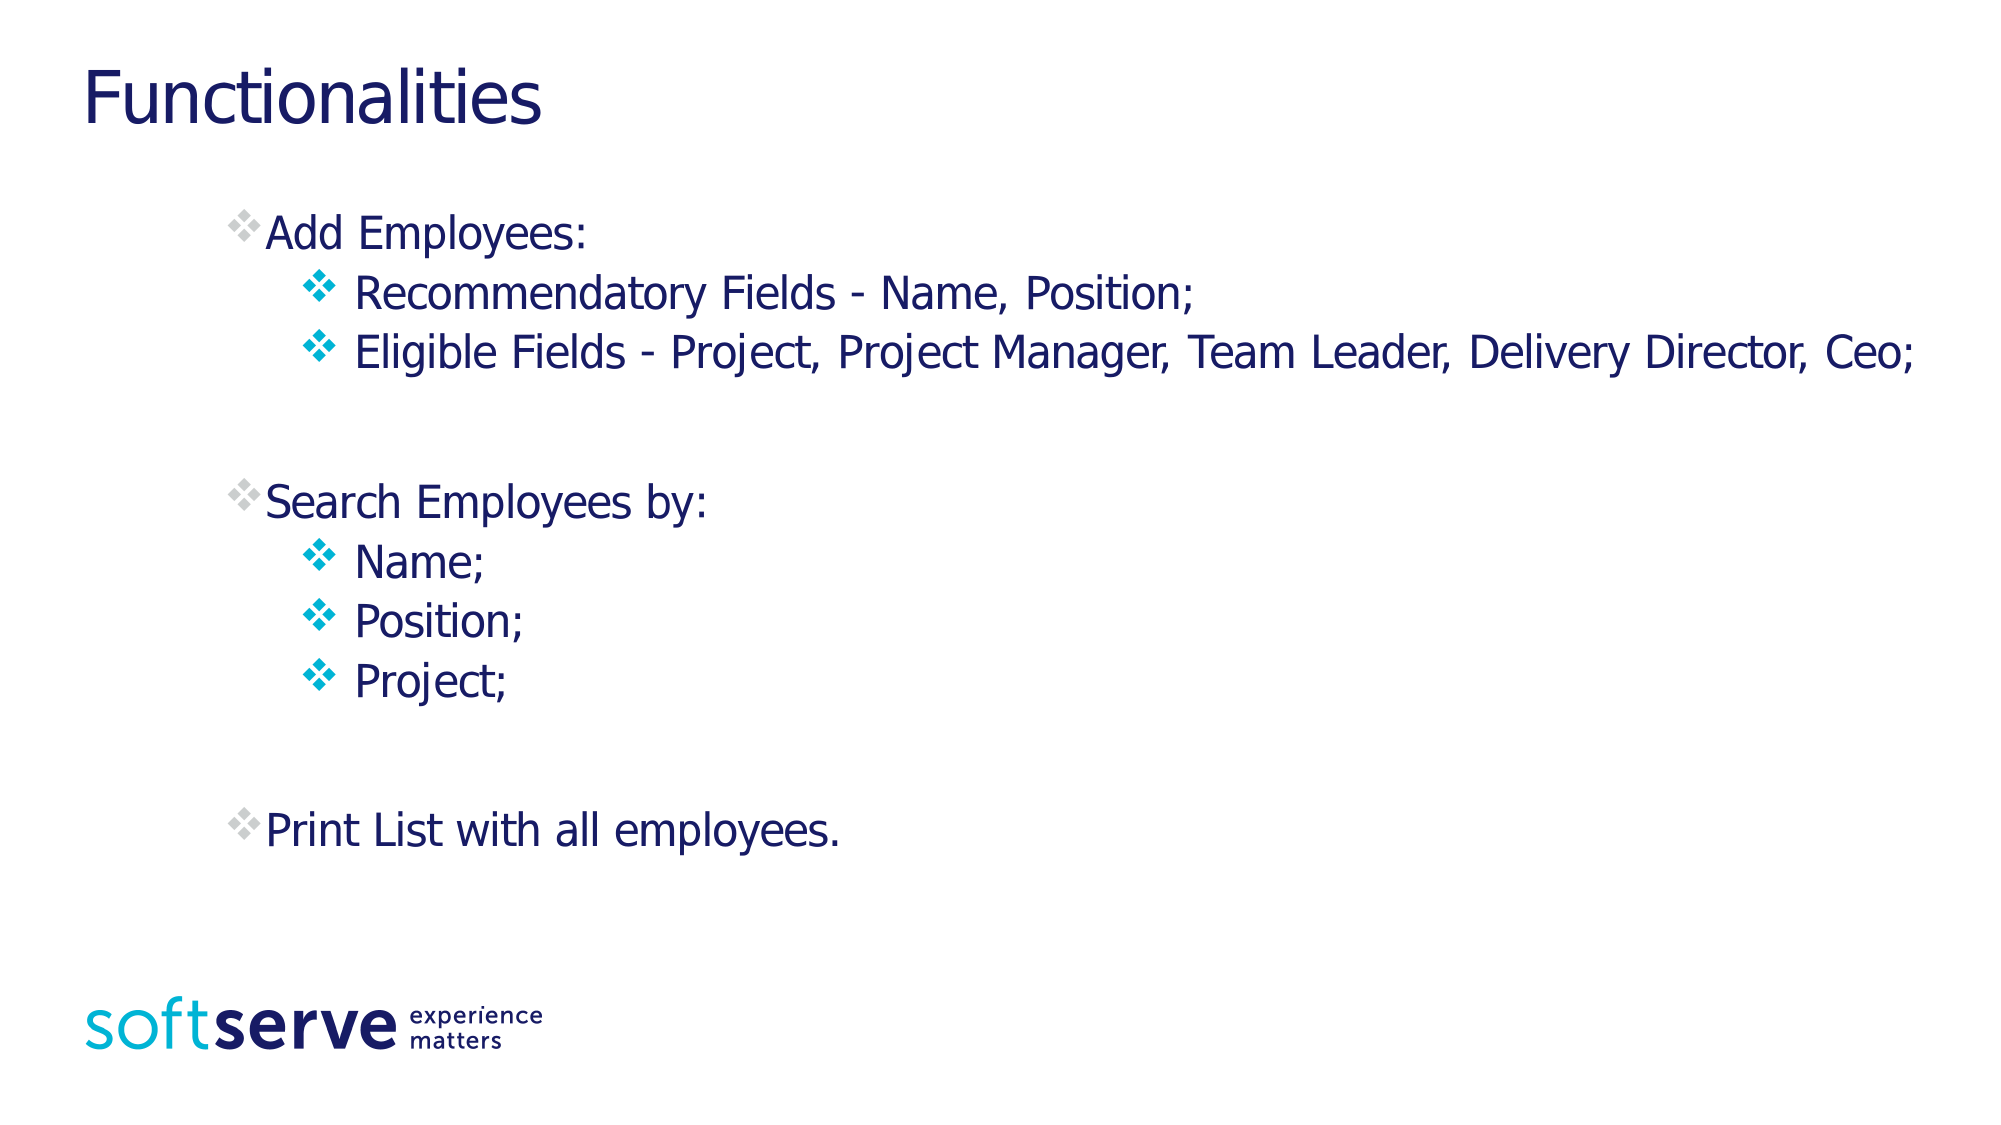

# Functionalities
Add Employees:
 Recommendatory Fields - Name, Position;
 Eligible Fields - Project, Project Manager, Team Leader, Delivery Director, Ceo;

Search Employees by:
 Name;
 Position;
 Project;

Print List with all employees.